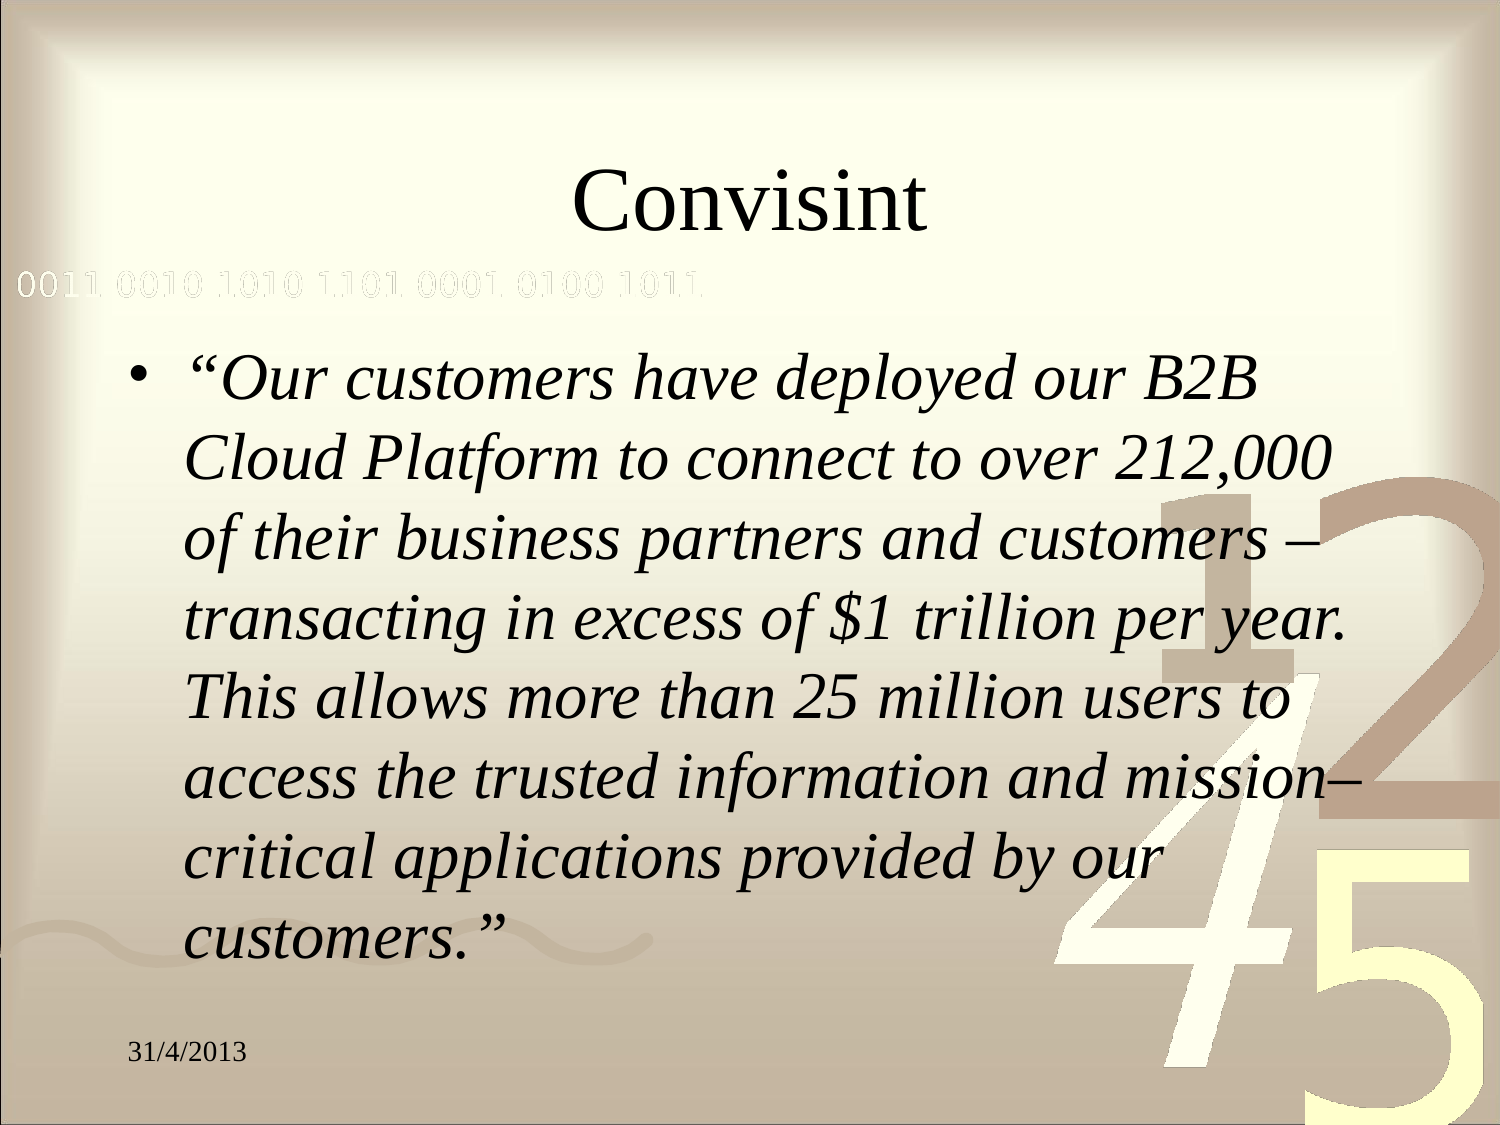

# Convisint
“Our customers have deployed our B2B Cloud Platform to connect to over 212,000 of their business partners and customers – transacting in excess of $1 trillion per year. This allows more than 25 million users to access the trusted information and mission–critical applications provided by our customers.”
31/4/2013